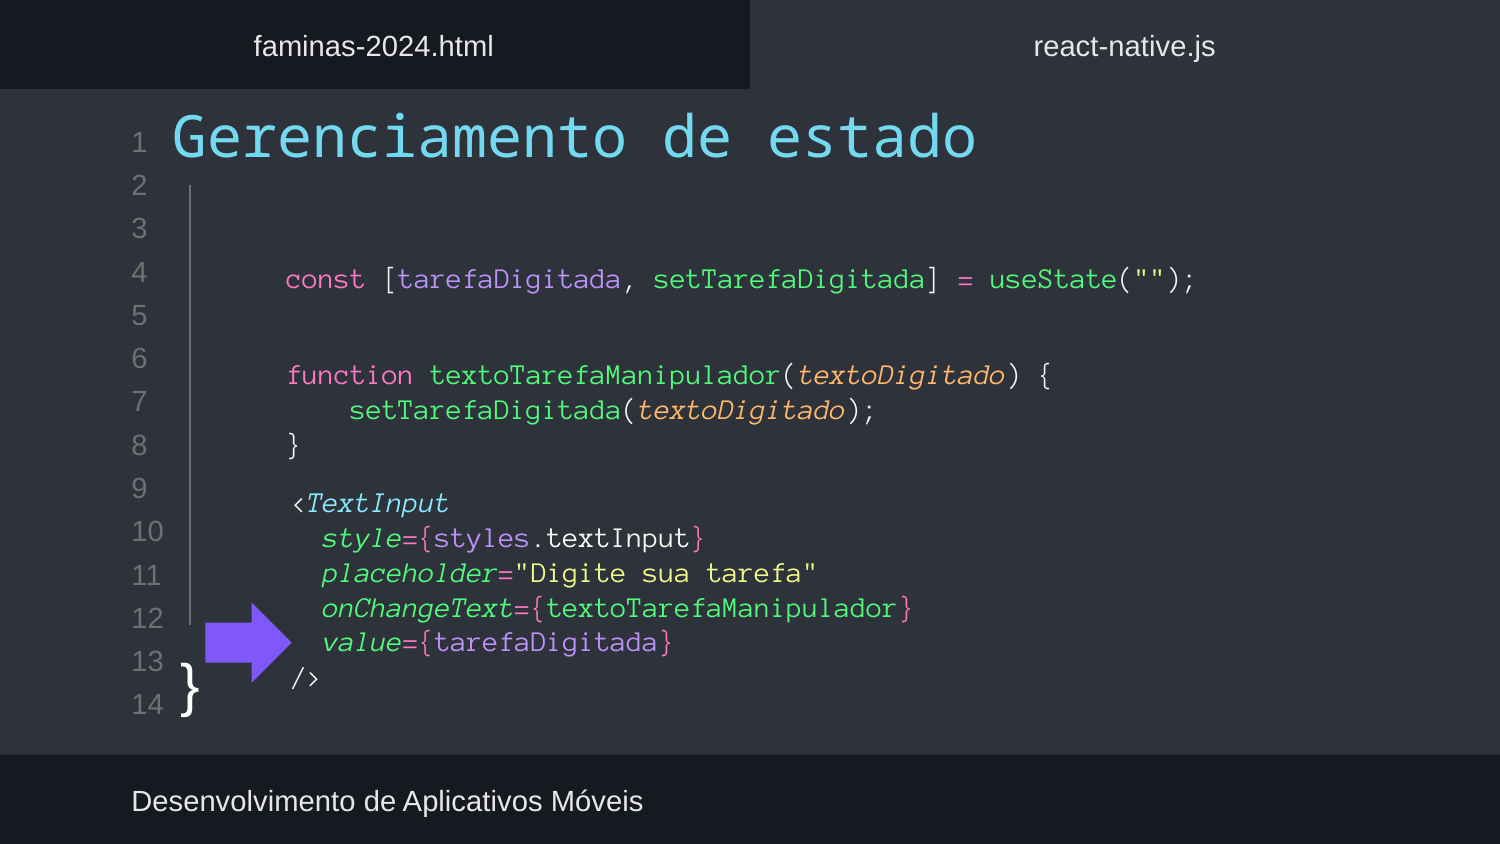

faminas-2024.html
react-native.js
Gerenciamento de estado
}
const [tarefaDigitada, setTarefaDigitada] = useState("");
function textoTarefaManipulador(textoDigitado) {
    setTarefaDigitada(textoDigitado);
}
        <TextInput
          style={styles.textInput}
          placeholder="Digite sua tarefa"
          onChangeText={textoTarefaManipulador}
          value={tarefaDigitada}
        />

Desenvolvimento de Aplicativos Móveis